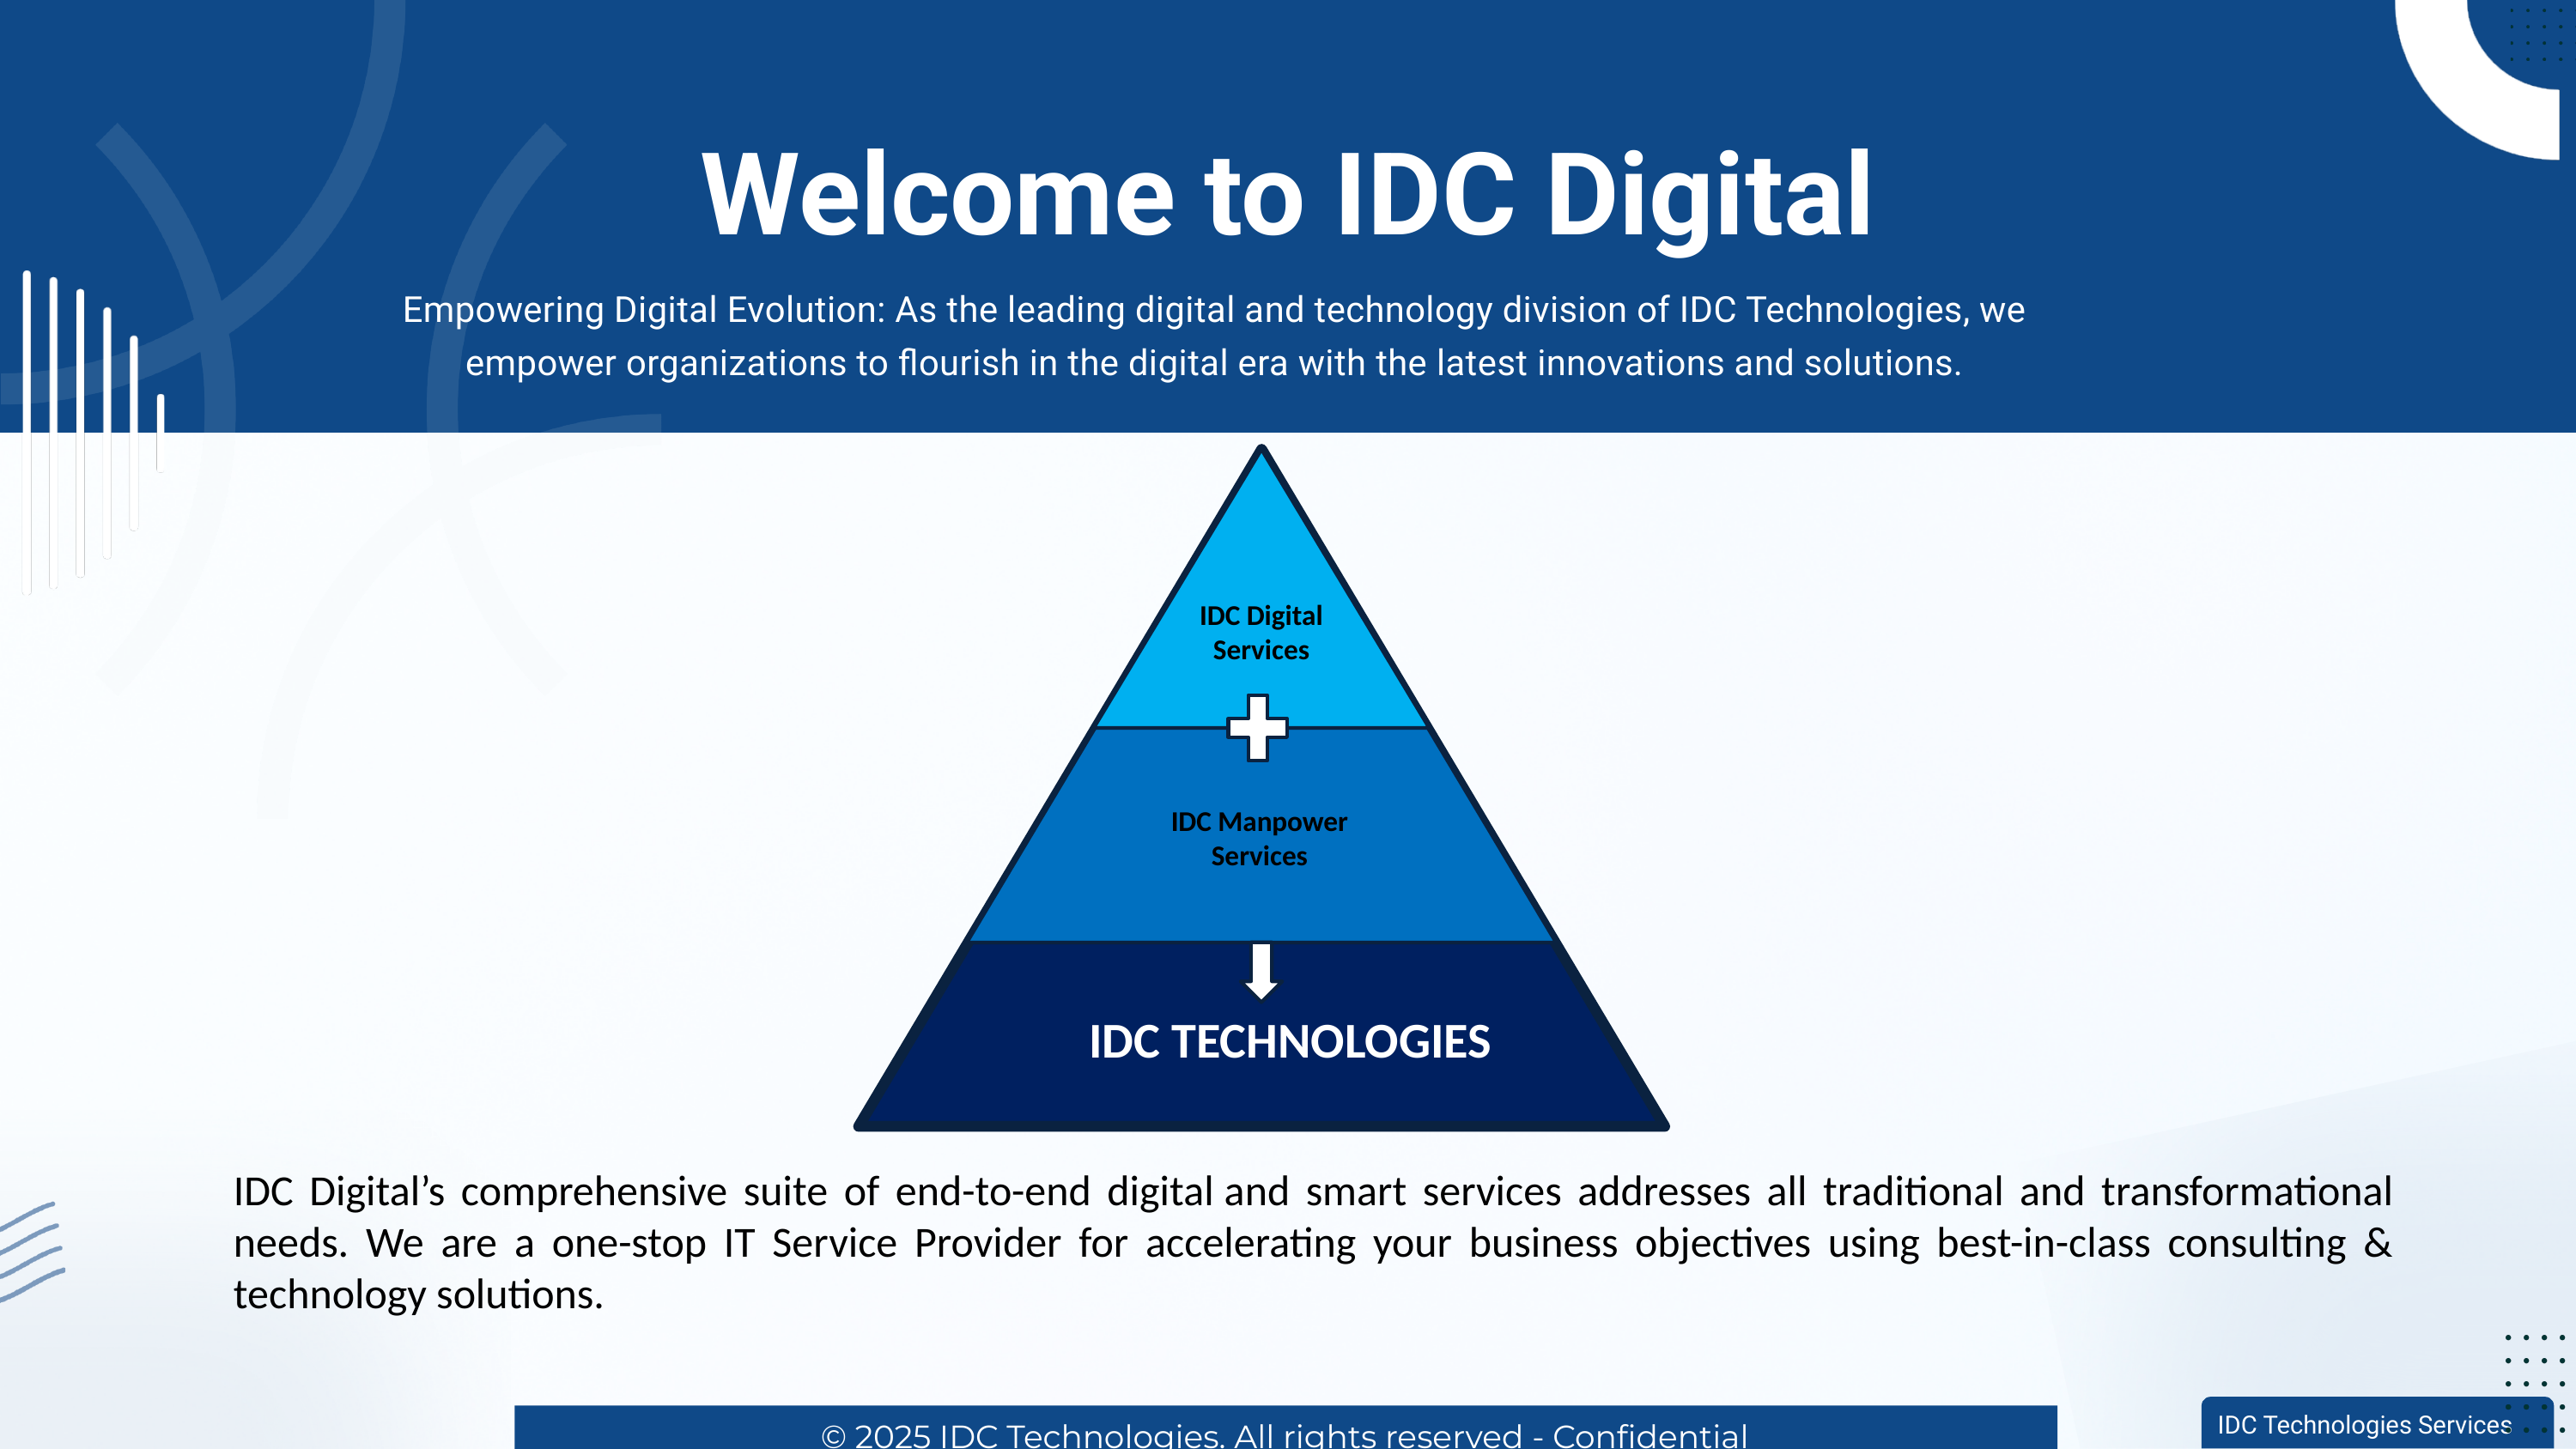

Welcome to IDC Digital

Empowering Digital Evolution: As the leading digital and technology division of IDC Technologies, we empower organizations to flourish in the digital era with the latest innovations and solutions.

IDC Digital Services

IDC Manpower Services

IDC TECHNOLOGIES
IDC Digital’s comprehensive suite of end-to-end digital and smart services addresses all traditional and transformational needs. We are a one-stop IT Service Provider for accelerating your business objectives using best-in-class consulting & technology solutions.

© 2025 IDC Technologies. All rights reserved - Confidential